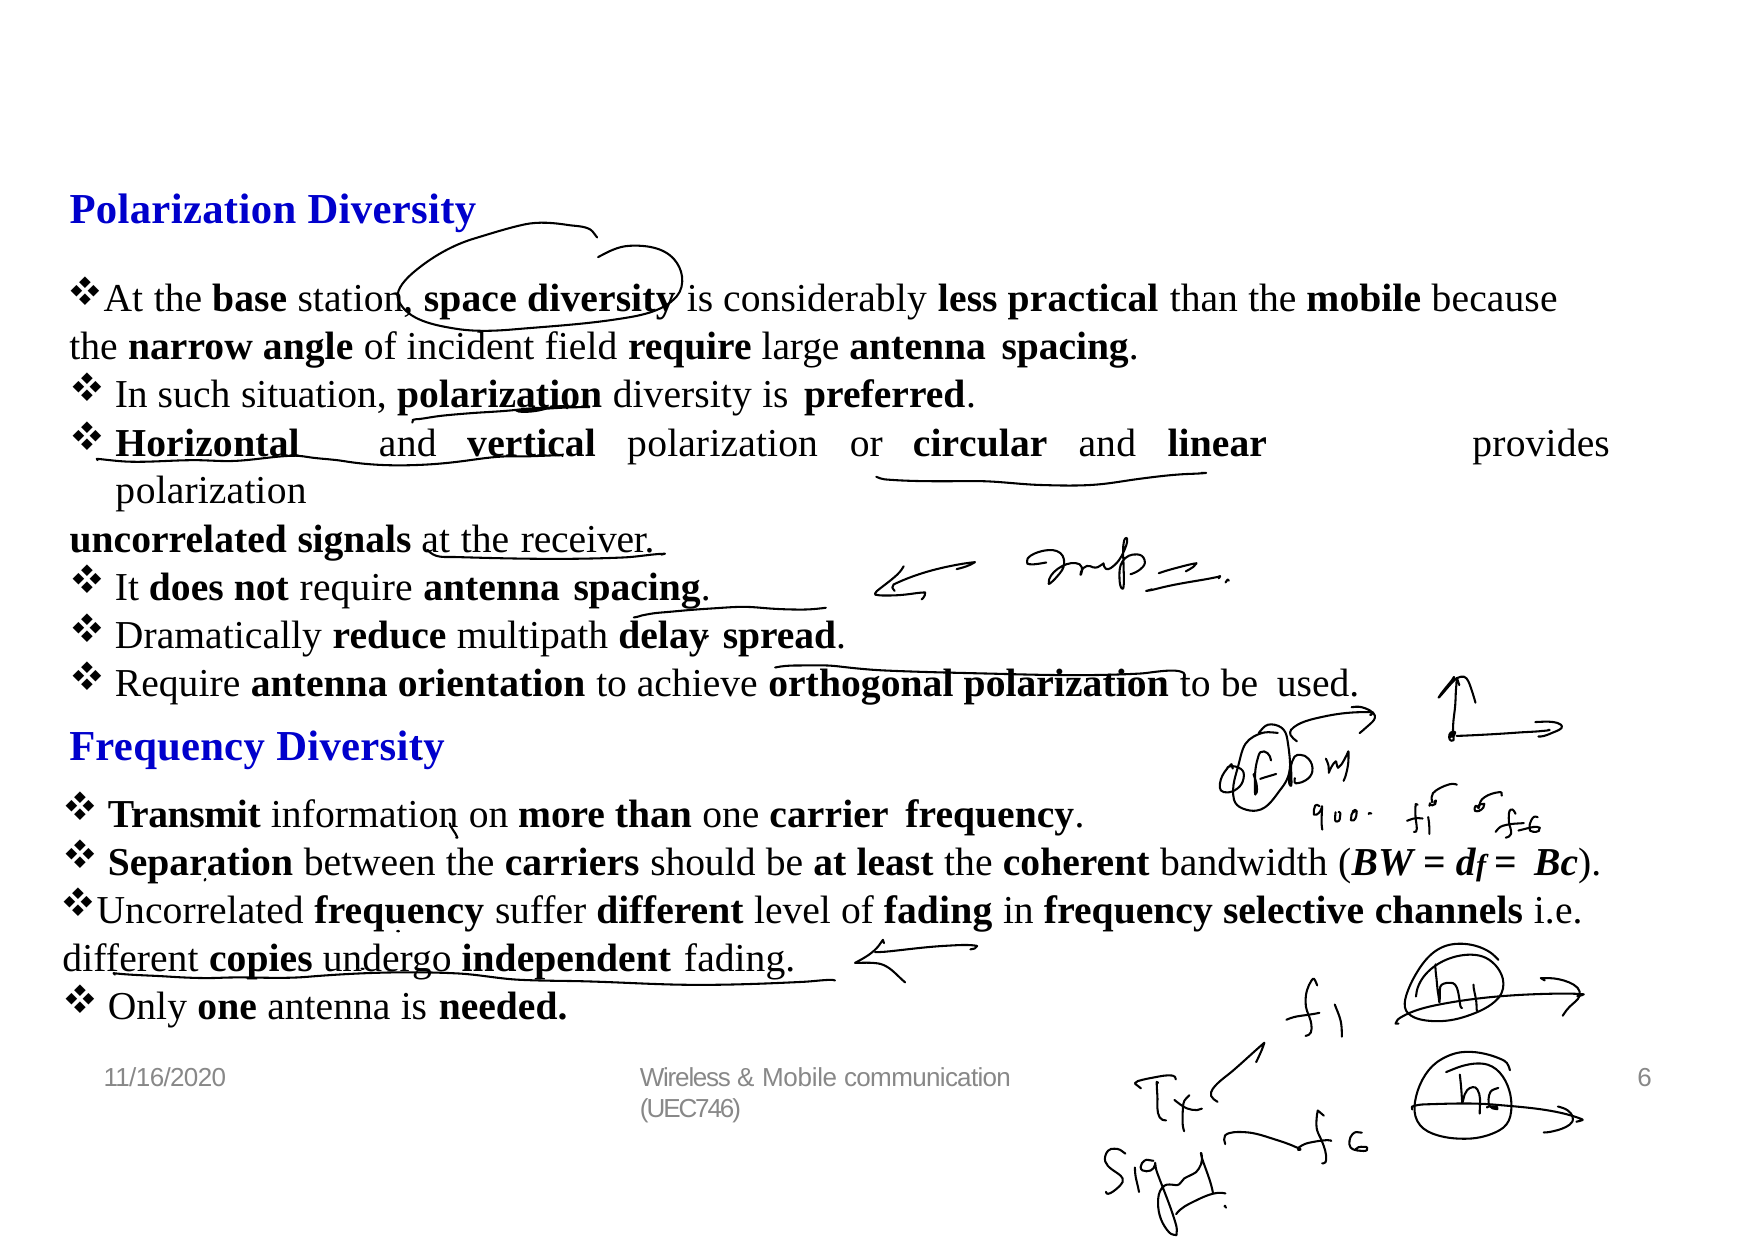

# Polarization Diversity
At the base station, space diversity is considerably less practical than the mobile because  the narrow angle of incident field require large antenna spacing.
In such situation, polarization diversity is preferred.
Horizontal	and	vertical	polarization	or	circular	and	linear	polarization
uncorrelated signals at the receiver.
It does not require antenna spacing.
Dramatically reduce multipath delay spread.
Require antenna orientation to achieve orthogonal polarization to be used.
provides
Frequency Diversity
Transmit information on more than one carrier frequency.
Separation between the carriers should be at least the coherent bandwidth (BW = df = Bc).
Uncorrelated frequency suffer different level of fading in frequency selective channels i.e.  different copies undergo independent fading.
Only one antenna is needed.
11/16/2020
Wireless & Mobile communication (UEC746)
6